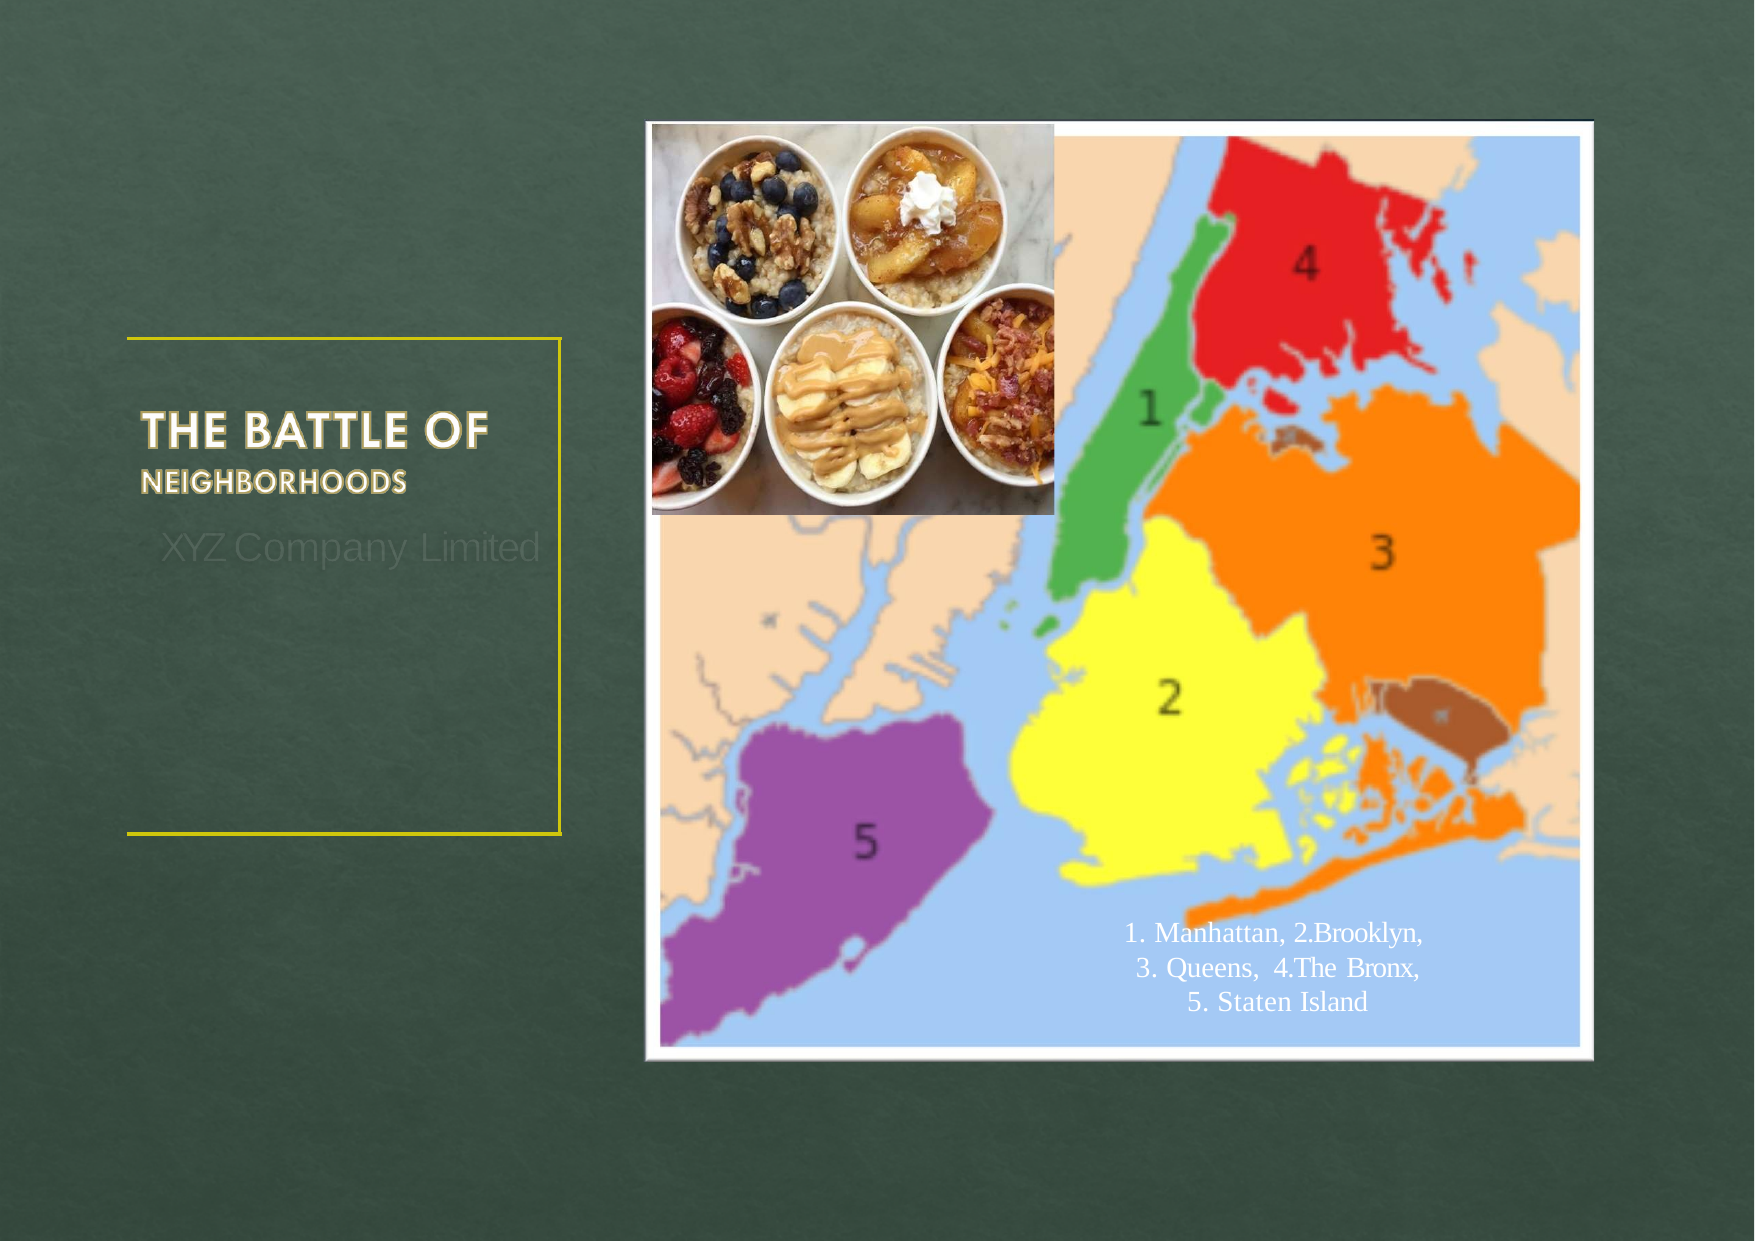

# XYZ Company Limited

1. Manhattan, 2.Brooklyn,
3. Queens,  4.The Bronx,
5. Staten Island